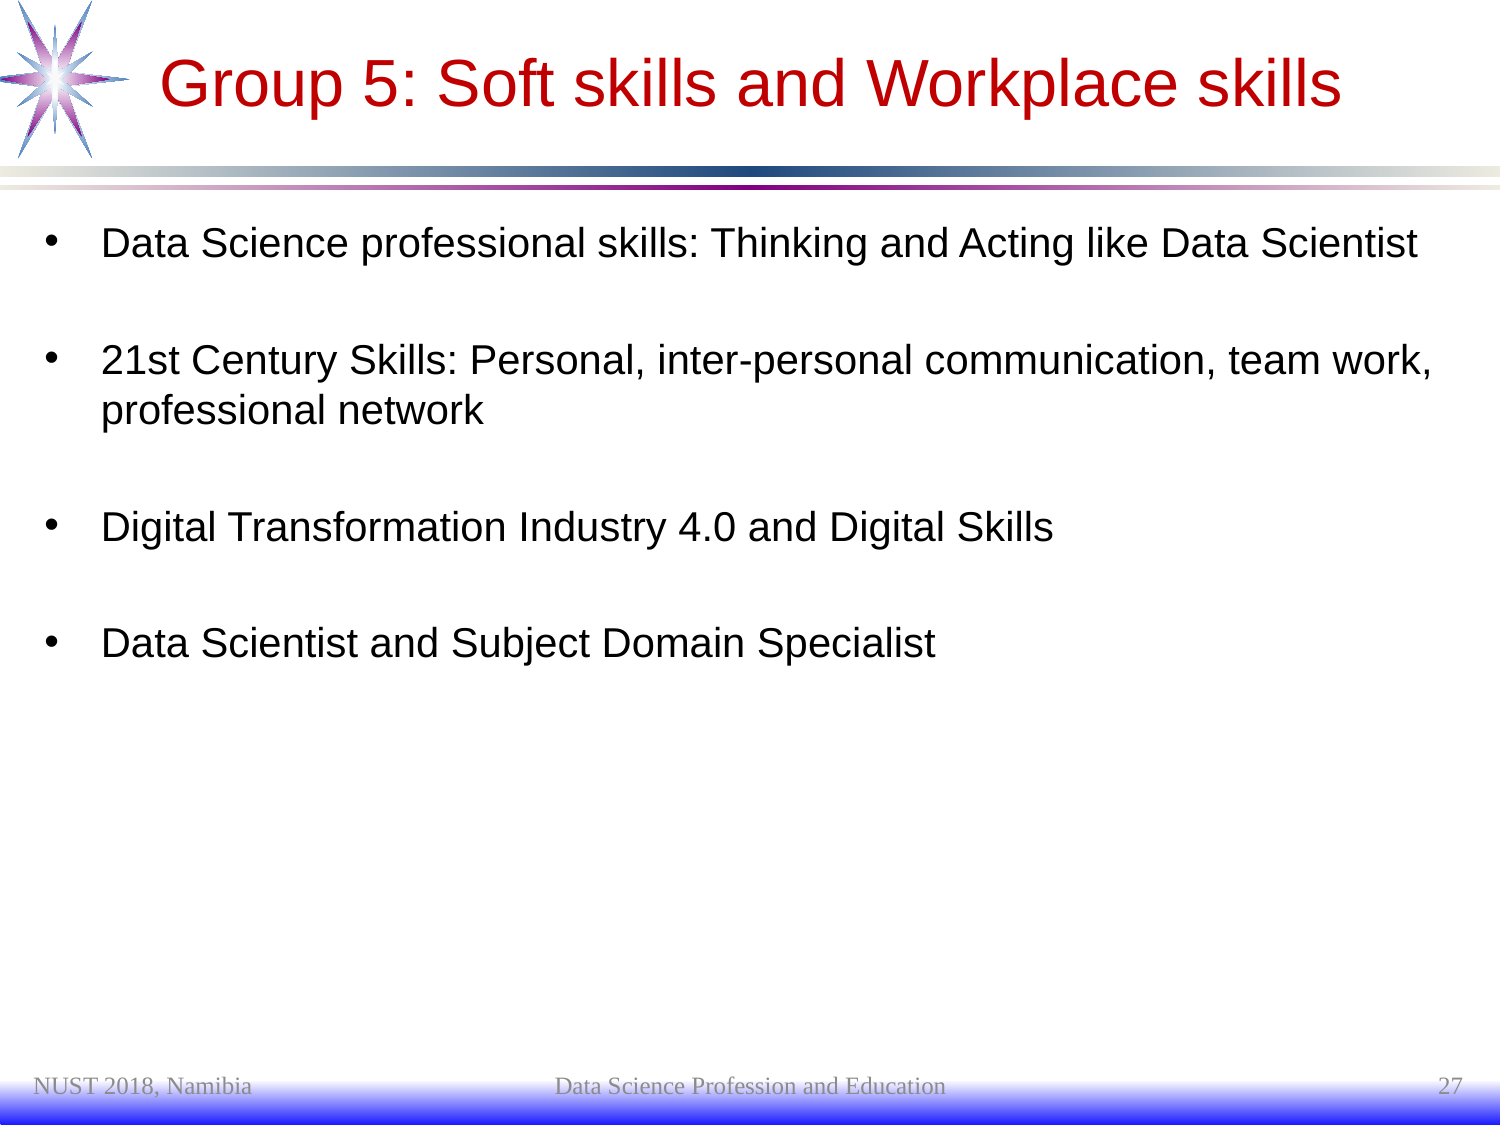

# Group 5: Soft skills and Workplace skills
Data Science professional skills: Thinking and Acting like Data Scientist

21st Century Skills: Personal, inter-personal communication, team work, professional network

Digital Transformation Industry 4.0 and Digital Skills

Data Scientist and Subject Domain Specialist
NUST 2018, Namibia
Data Science Profession and Education
27